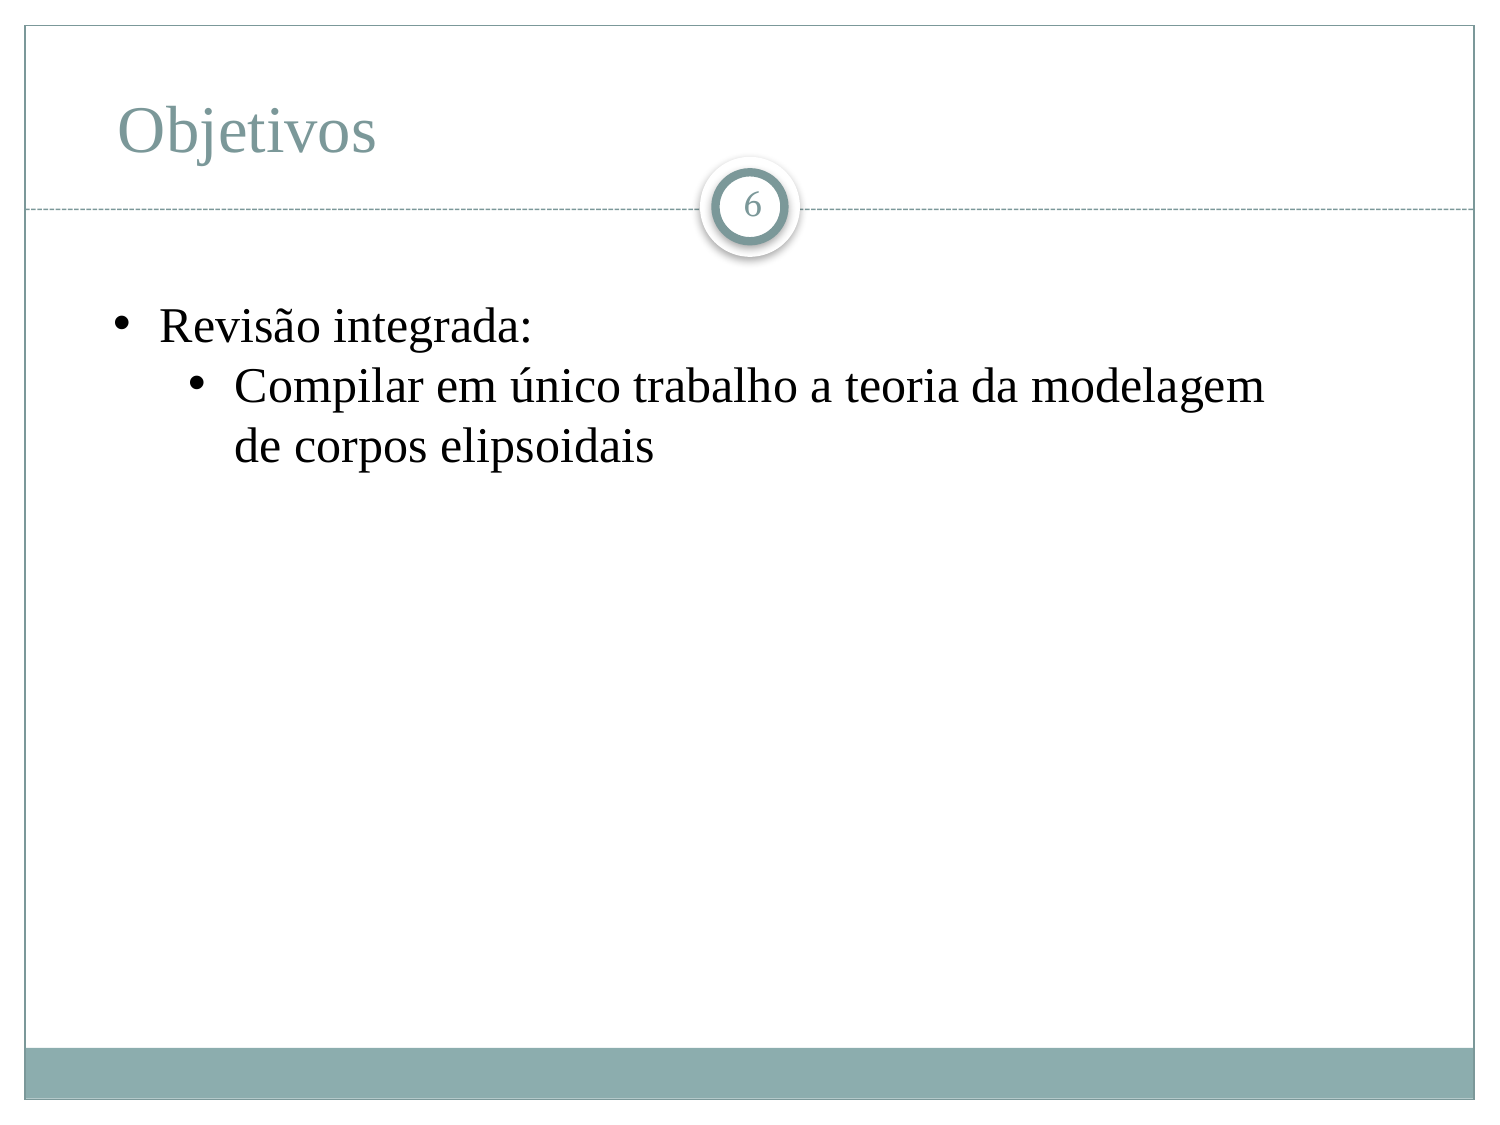

# Objetivos
6
Revisão integrada:
Compilar em único trabalho a teoria da modelagem de corpos elipsoidais